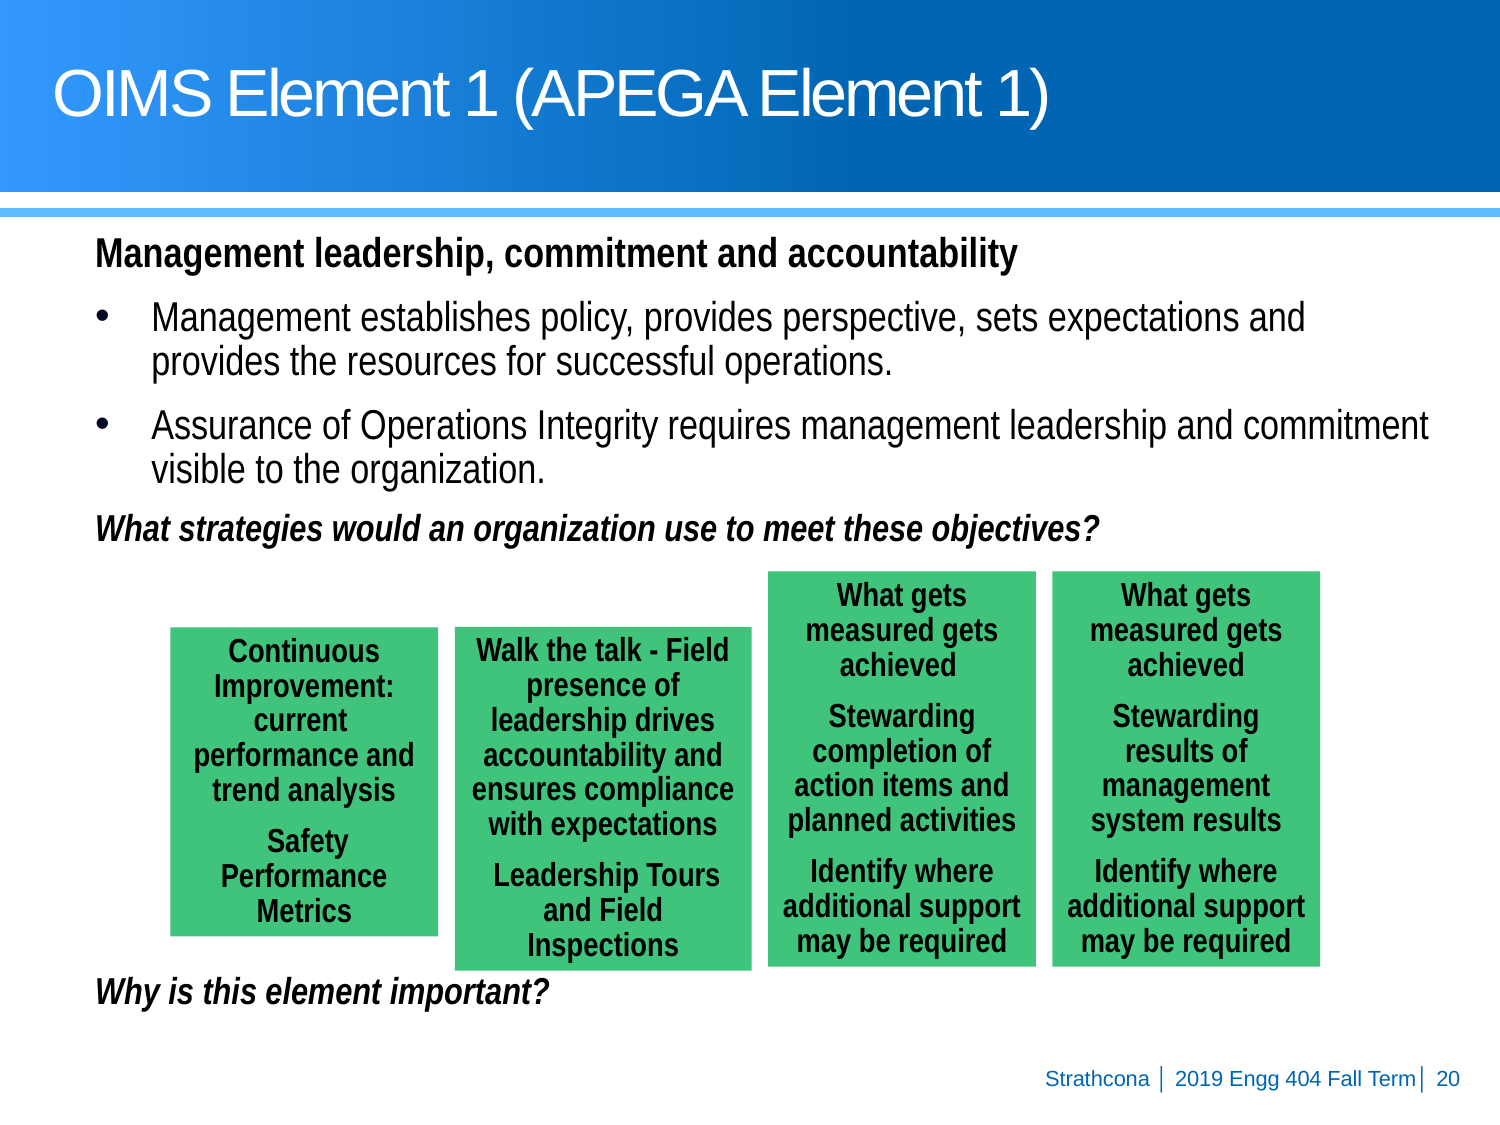

# OIMS Element 1 (APEGA Element 1)
Management leadership, commitment and accountability
Management establishes policy, provides perspective, sets expectations and provides the resources for successful operations.
Assurance of Operations Integrity requires management leadership and commitment visible to the organization.
What strategies would an organization use to meet these objectives?

Why is this element important?
What gets measured gets achieved
Stewarding results of management system results
Identify where additional support may be required
What gets measured gets achieved
Stewarding completion of action items and planned activities
Identify where additional support may be required
Walk the talk - Field presence of leadership drives accountability and ensures compliance with expectations
 Leadership Tours and Field Inspections
Continuous Improvement: current  performance and trend analysis
 Safety Performance Metrics